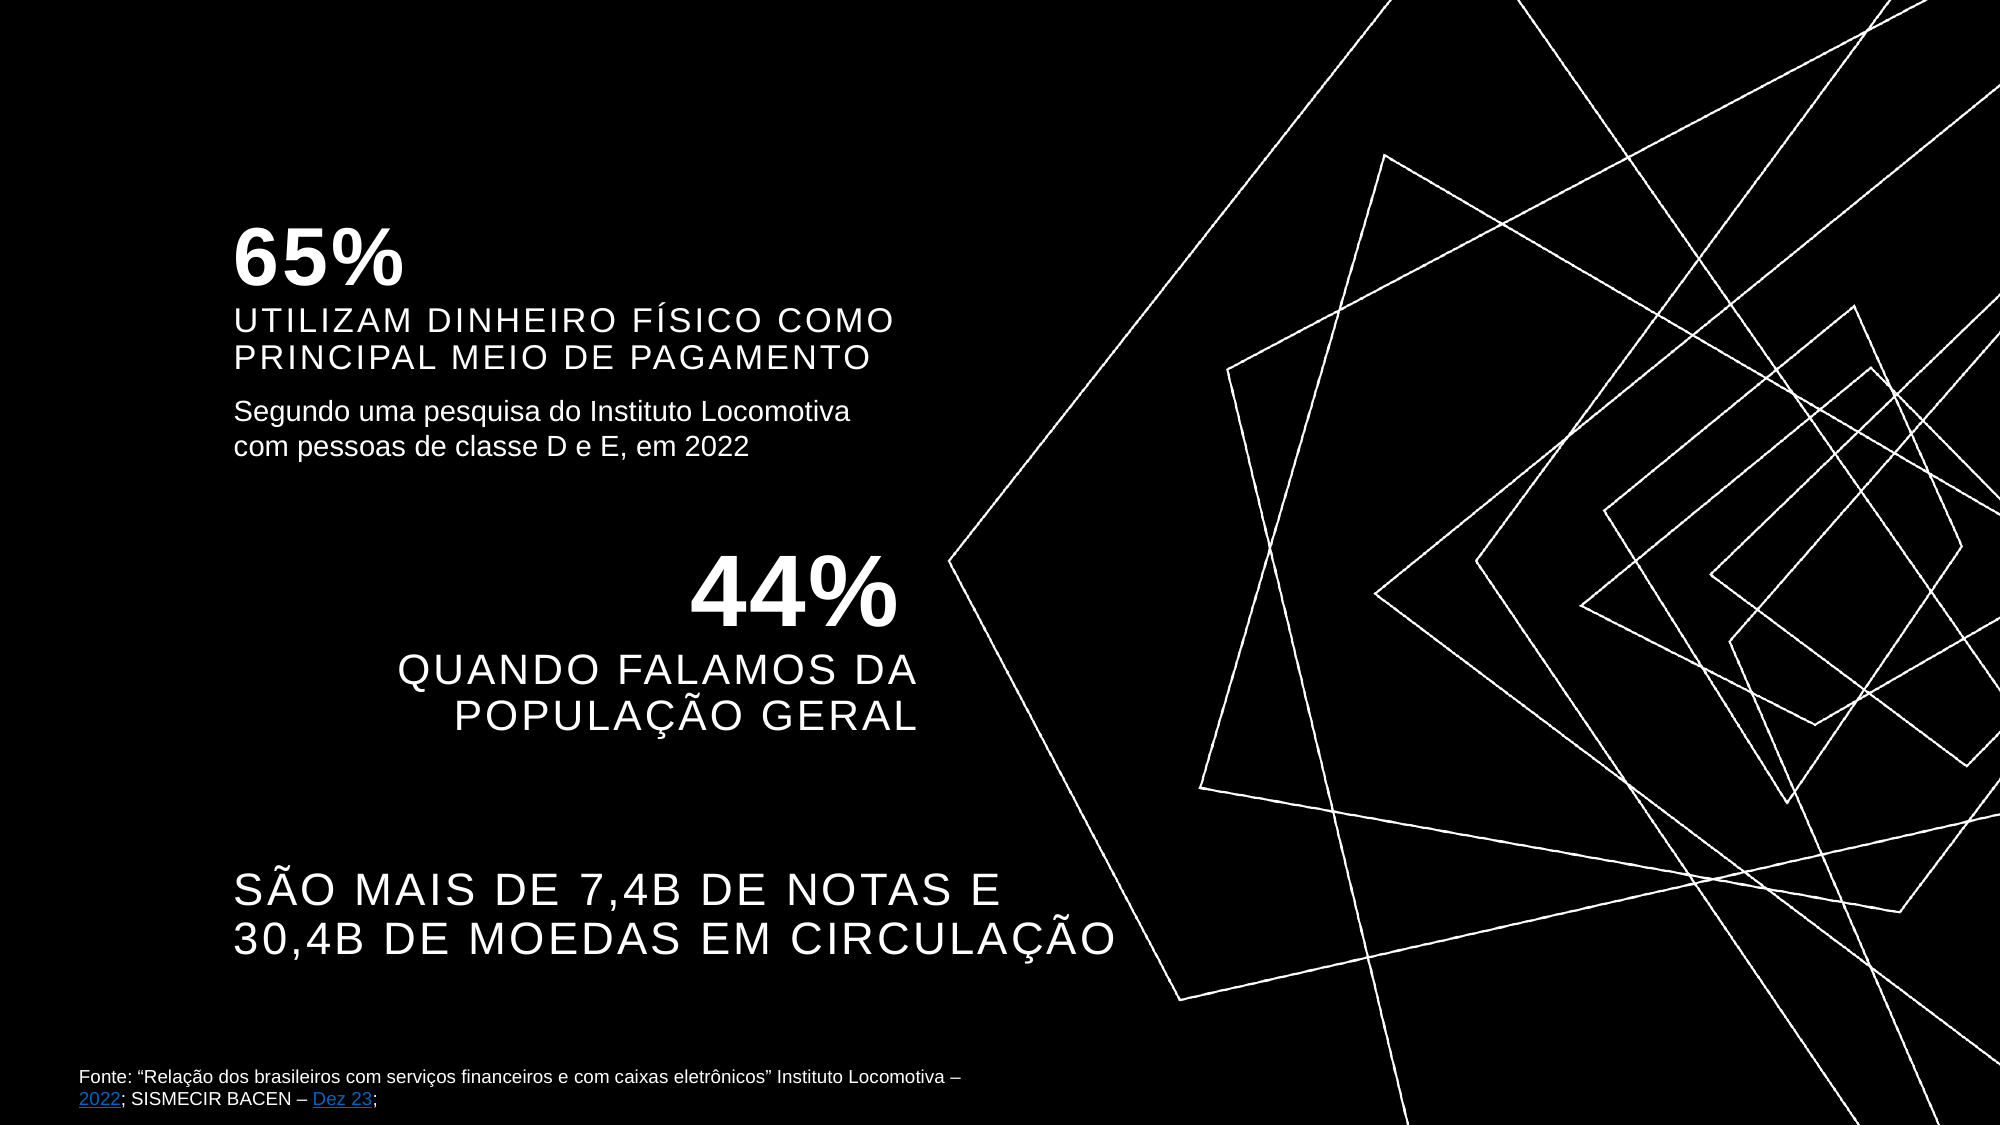

# 65% UTILIZAM DINHEIRO FÍSICO COMO PRINCIPAL MEIO DE PAGAMENTO
Segundo uma pesquisa do Instituto Locomotiva com pessoas de classe D e E, em 2022
44%
quando falamos da população geral
São mais de 7,4B de notas e 30,4b de moedas em circulação
Fonte: “Relação dos brasileiros com serviços financeiros e com caixas eletrônicos” Instituto Locomotiva – 2022; SISMECIR BACEN – Dez 23;